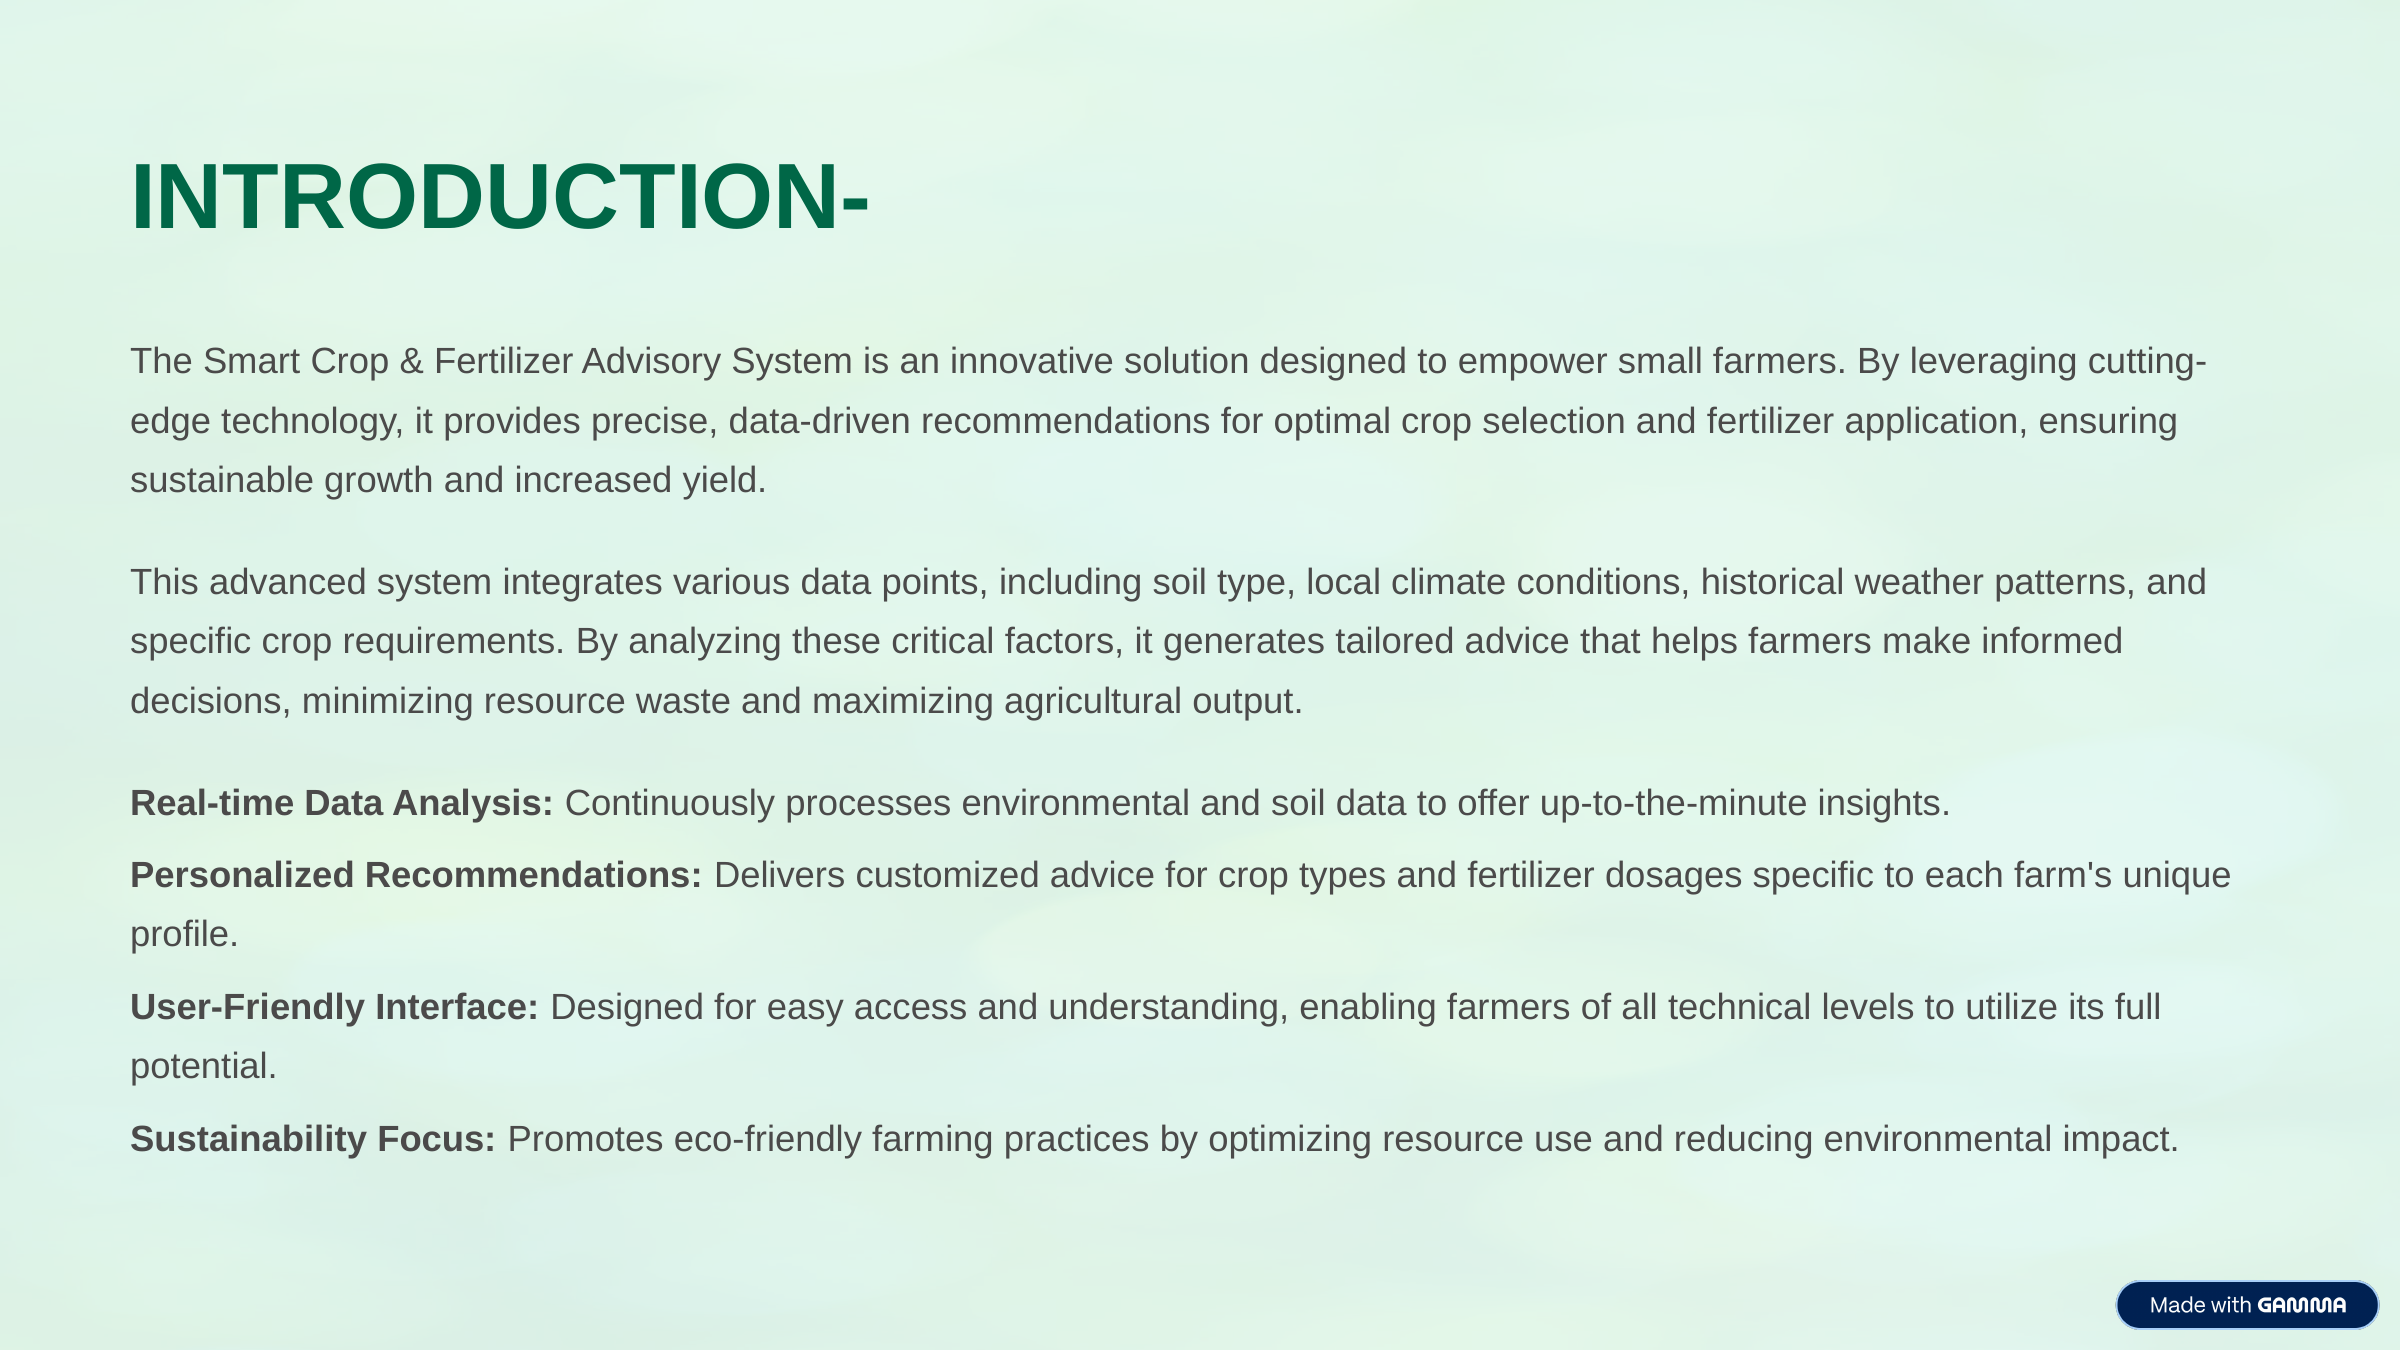

INTRODUCTION-
The Smart Crop & Fertilizer Advisory System is an innovative solution designed to empower small farmers. By leveraging cutting-edge technology, it provides precise, data-driven recommendations for optimal crop selection and fertilizer application, ensuring sustainable growth and increased yield.
This advanced system integrates various data points, including soil type, local climate conditions, historical weather patterns, and specific crop requirements. By analyzing these critical factors, it generates tailored advice that helps farmers make informed decisions, minimizing resource waste and maximizing agricultural output.
Real-time Data Analysis: Continuously processes environmental and soil data to offer up-to-the-minute insights.
Personalized Recommendations: Delivers customized advice for crop types and fertilizer dosages specific to each farm's unique profile.
User-Friendly Interface: Designed for easy access and understanding, enabling farmers of all technical levels to utilize its full potential.
Sustainability Focus: Promotes eco-friendly farming practices by optimizing resource use and reducing environmental impact.